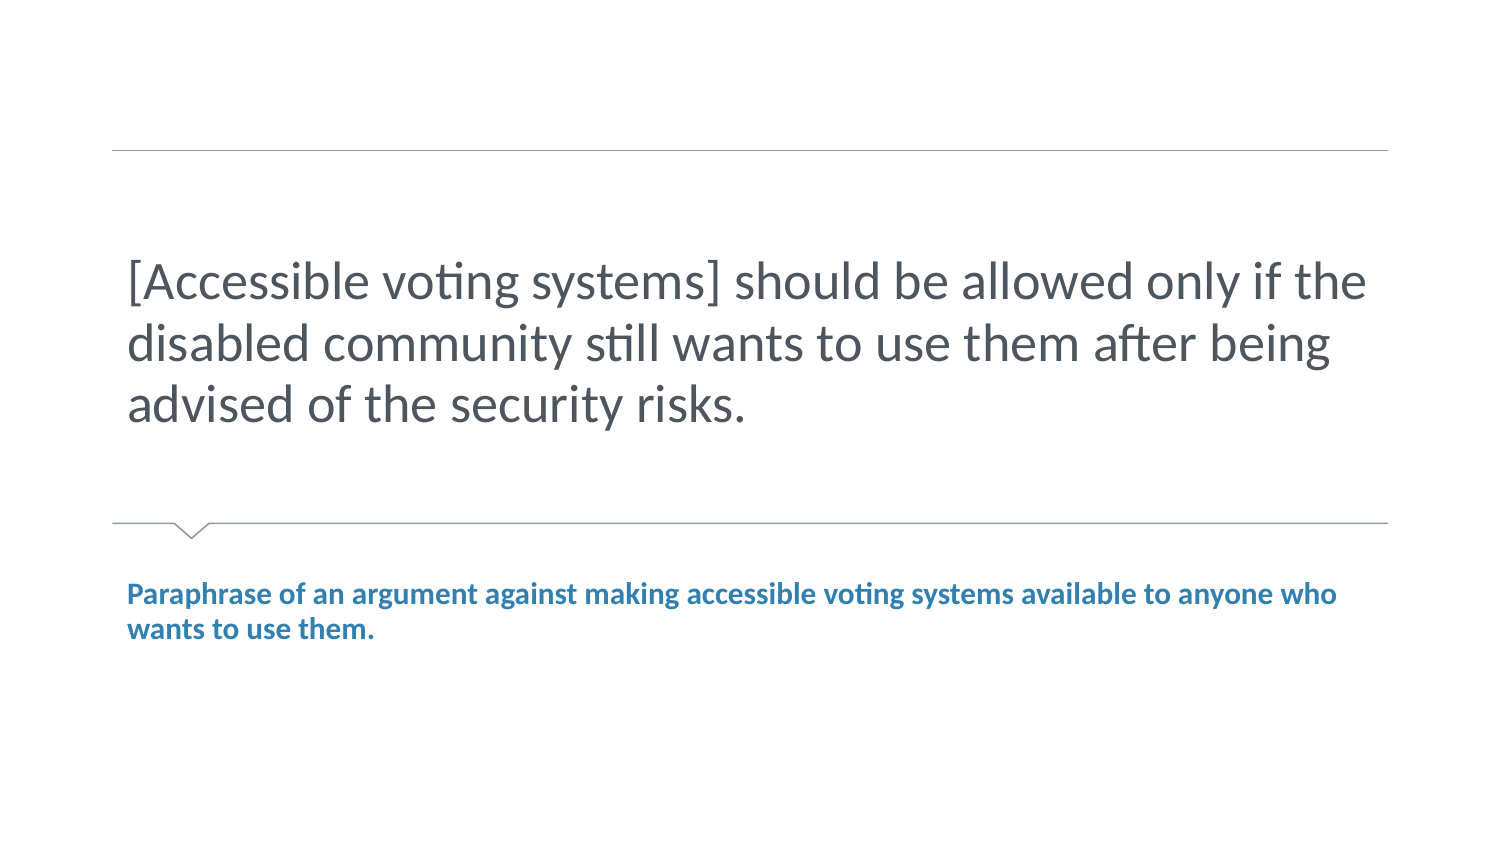

# [Accessible voting systems] should be allowed only if the disabled community still wants to use them after being advised of the security risks.
Paraphrase of an argument against making accessible voting systems available to anyone who wants to use them.